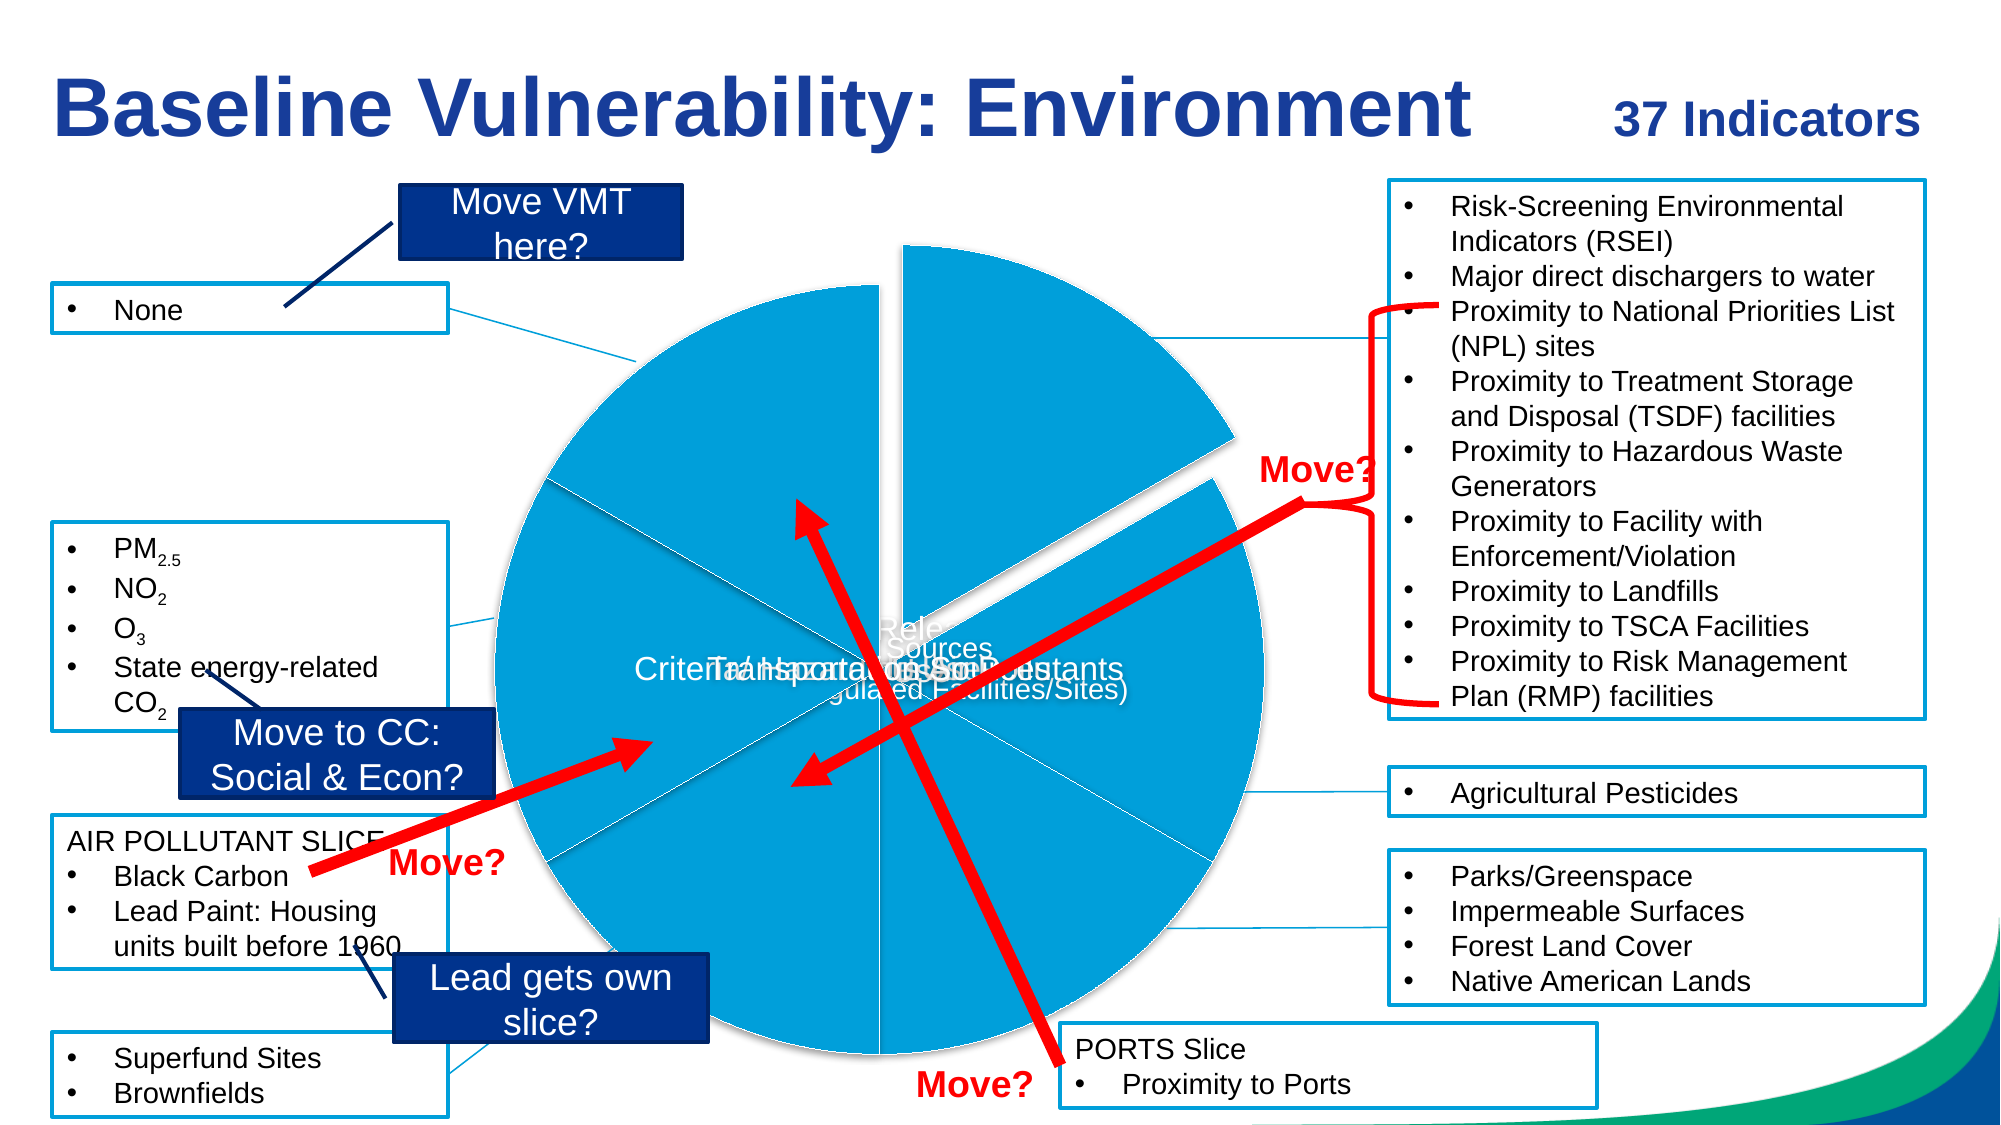

# Baseline Vulnerability: Environment      37 Indicators
Risk-Screening Environmental Indicators (RSEI)
Major direct dischargers to water
Proximity to National Priorities List (NPL) sites
Proximity to Treatment Storage and Disposal (TSDF) facilities
Proximity to Hazardous Waste Generators
Proximity to Facility with Enforcement/Violation
Proximity to Landfills
Proximity to TSCA Facilities
Proximity to Risk Management Plan (RMP) facilities
Move VMT here?
Toxic Releases
Pesticide Use
Land Use
Pollution Sources
(Superfund, Regulated Facilities/Sites)
Criteria/ Hazardous Air Pollutants
Transportation Sources
None

Move?
PM2.5
NO2
O3
State energy-related CO2
Move to CC: Social & Econ?
Agricultural Pesticides
AIR POLLUTANT SLICE
Black Carbon
Lead Paint: Housing units built before 1960
Move?
Parks/Greenspace
Impermeable Surfaces
Forest Land Cover
Native American Lands
Lead gets own slice?
PORTS Slice
Proximity to Ports
Superfund Sites
Brownfields
Move?